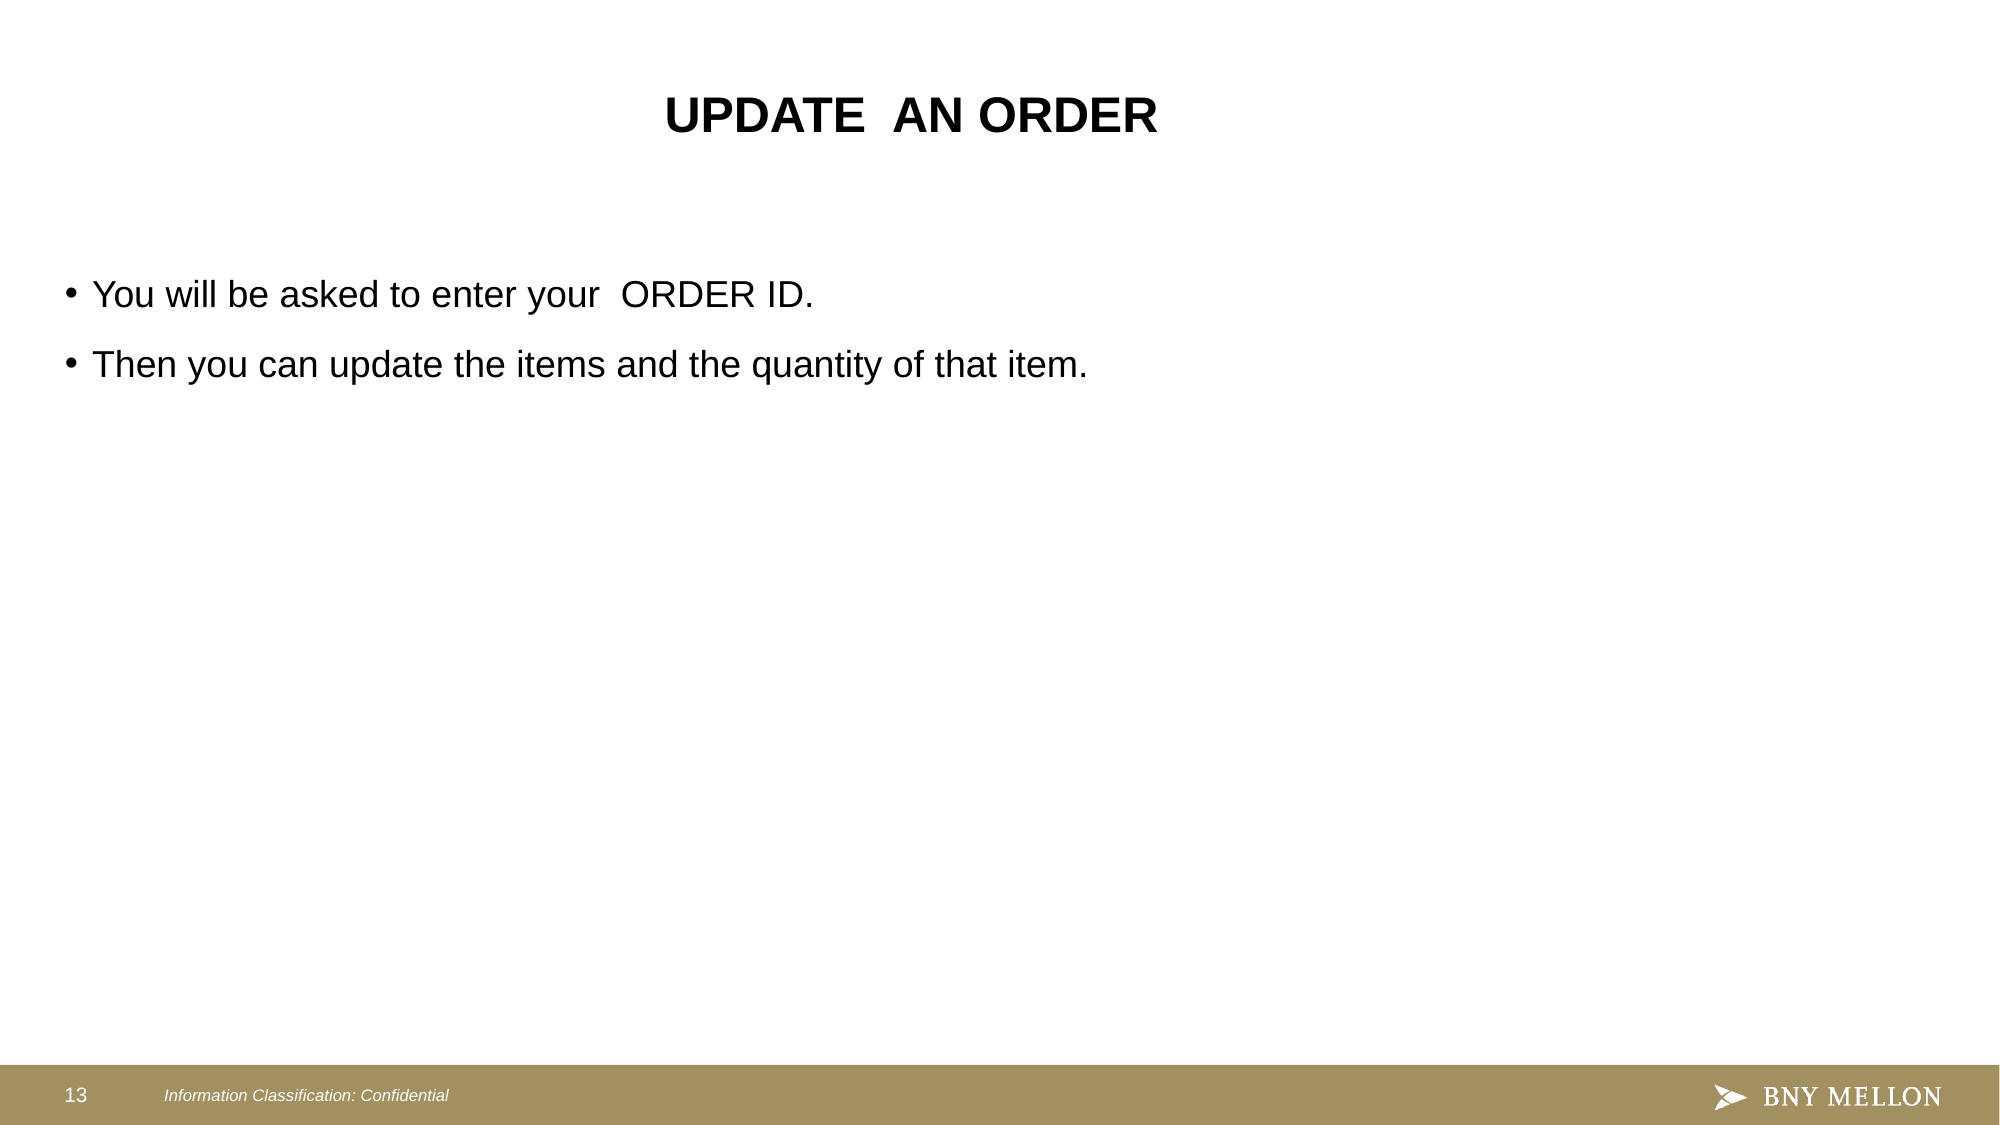

# UPDATE  AN ORDER
You will be asked to enter your  ORDER ID.
Then you can update the items and the quantity of that item.